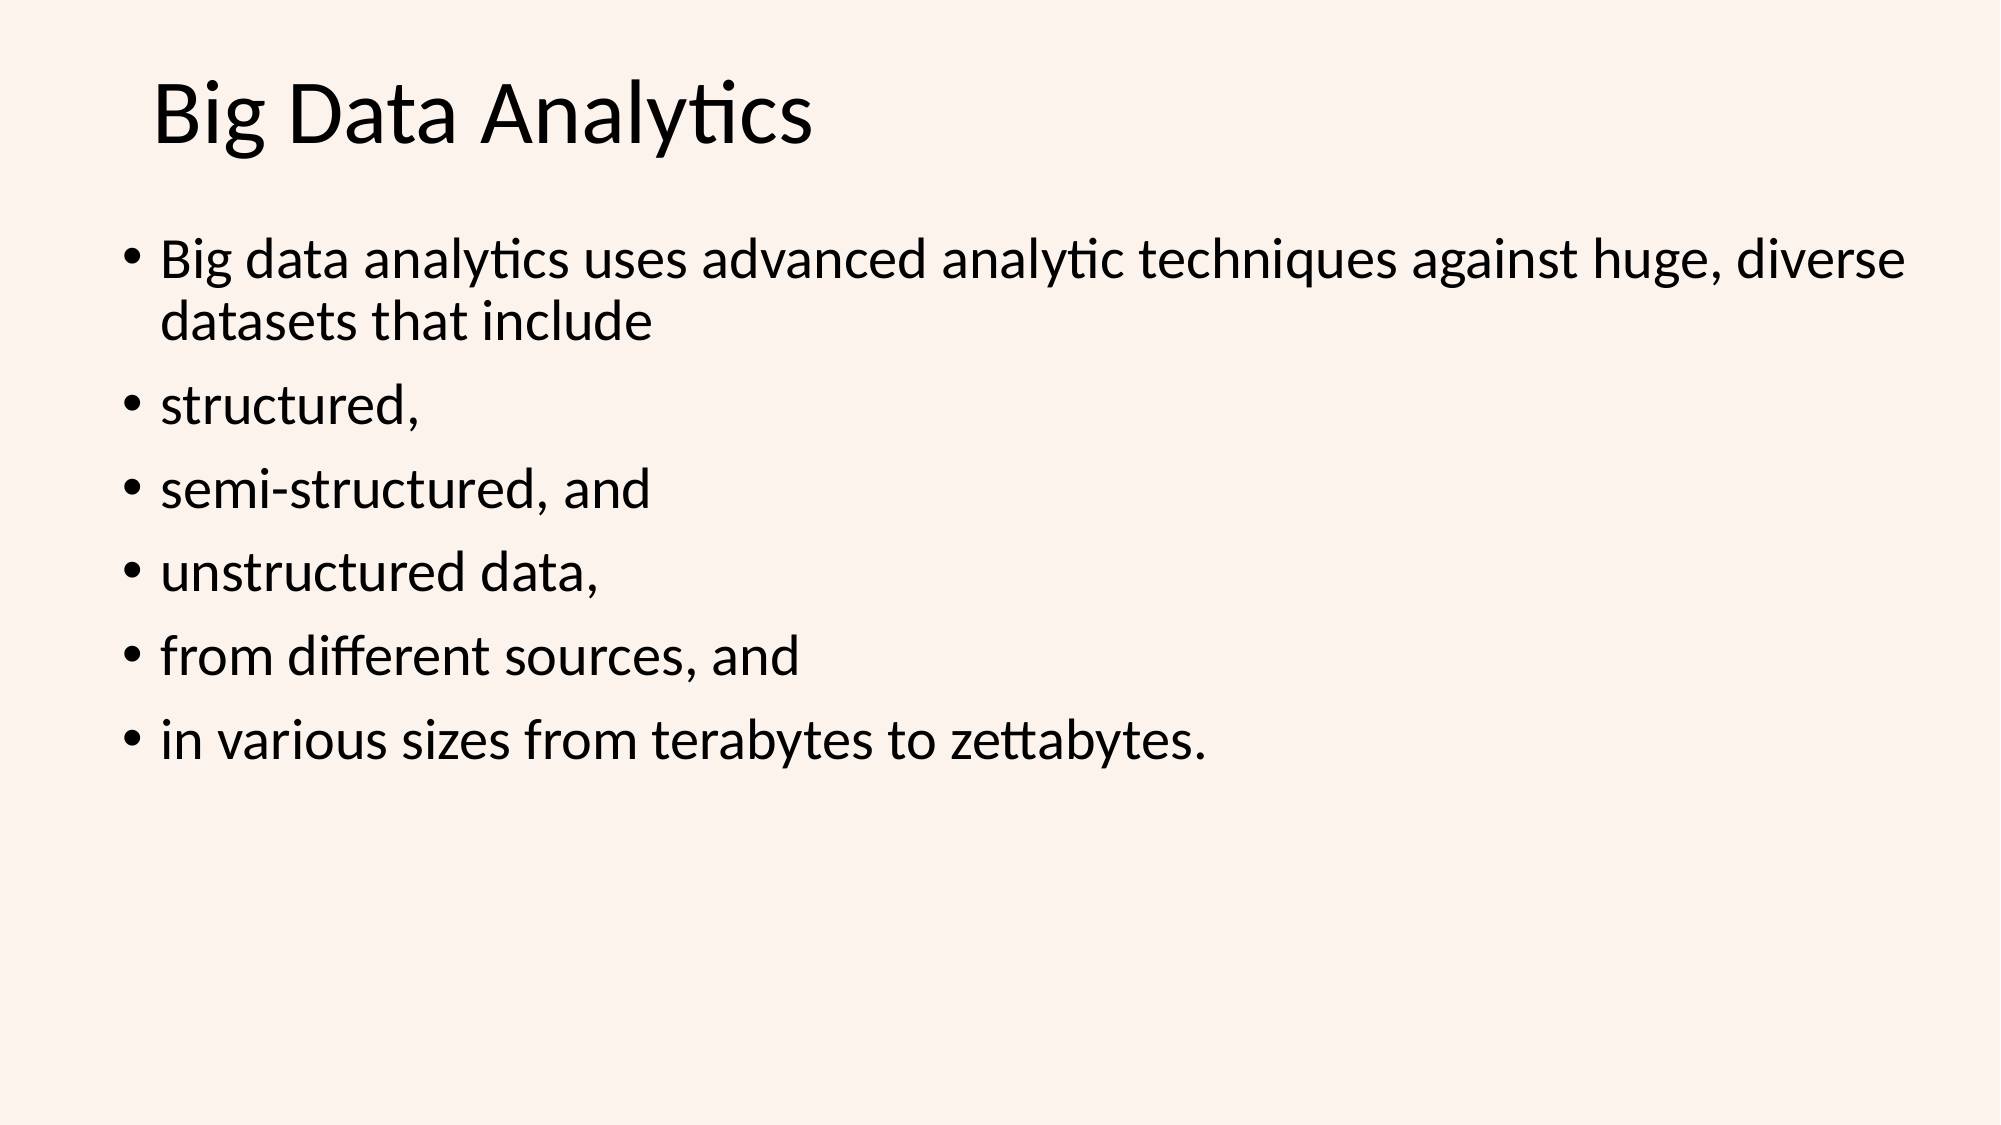

# Big Data Analytics
Big data analytics uses advanced analytic techniques against huge, diverse datasets that include
structured,
semi-structured, and
unstructured data,
from different sources, and
in various sizes from terabytes to zettabytes.